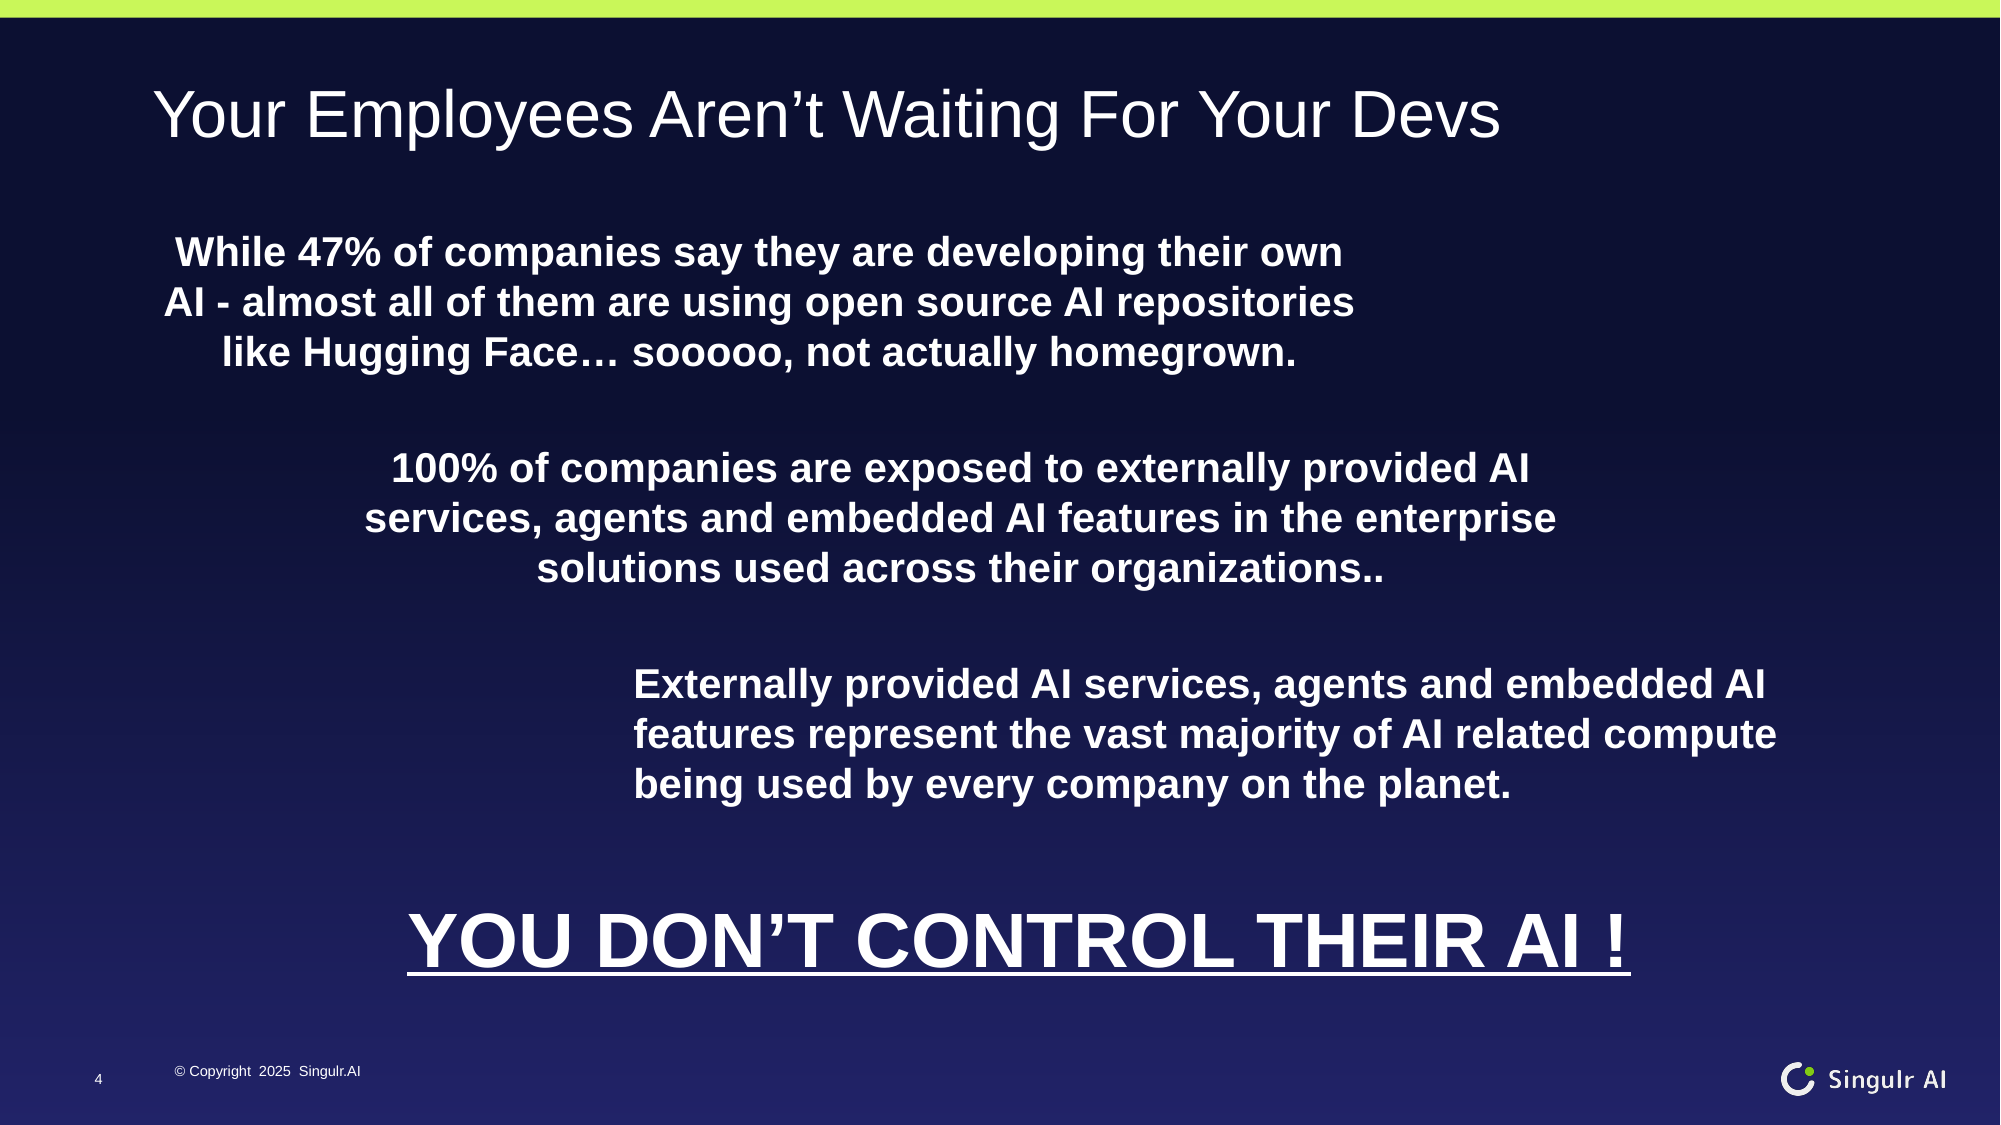

# Your Employees Aren’t Waiting For Your Devs
While 47% of companies say they are developing their own AI - almost all of them are using open source AI repositories like Hugging Face… sooooo, not actually homegrown.
100% of companies are exposed to externally provided AI services, agents and embedded AI features in the enterprise solutions used across their organizations..
Externally provided AI services, agents and embedded AI features represent the vast majority of AI related compute being used by every company on the planet.
YOU DON’T CONTROL THEIR AI !